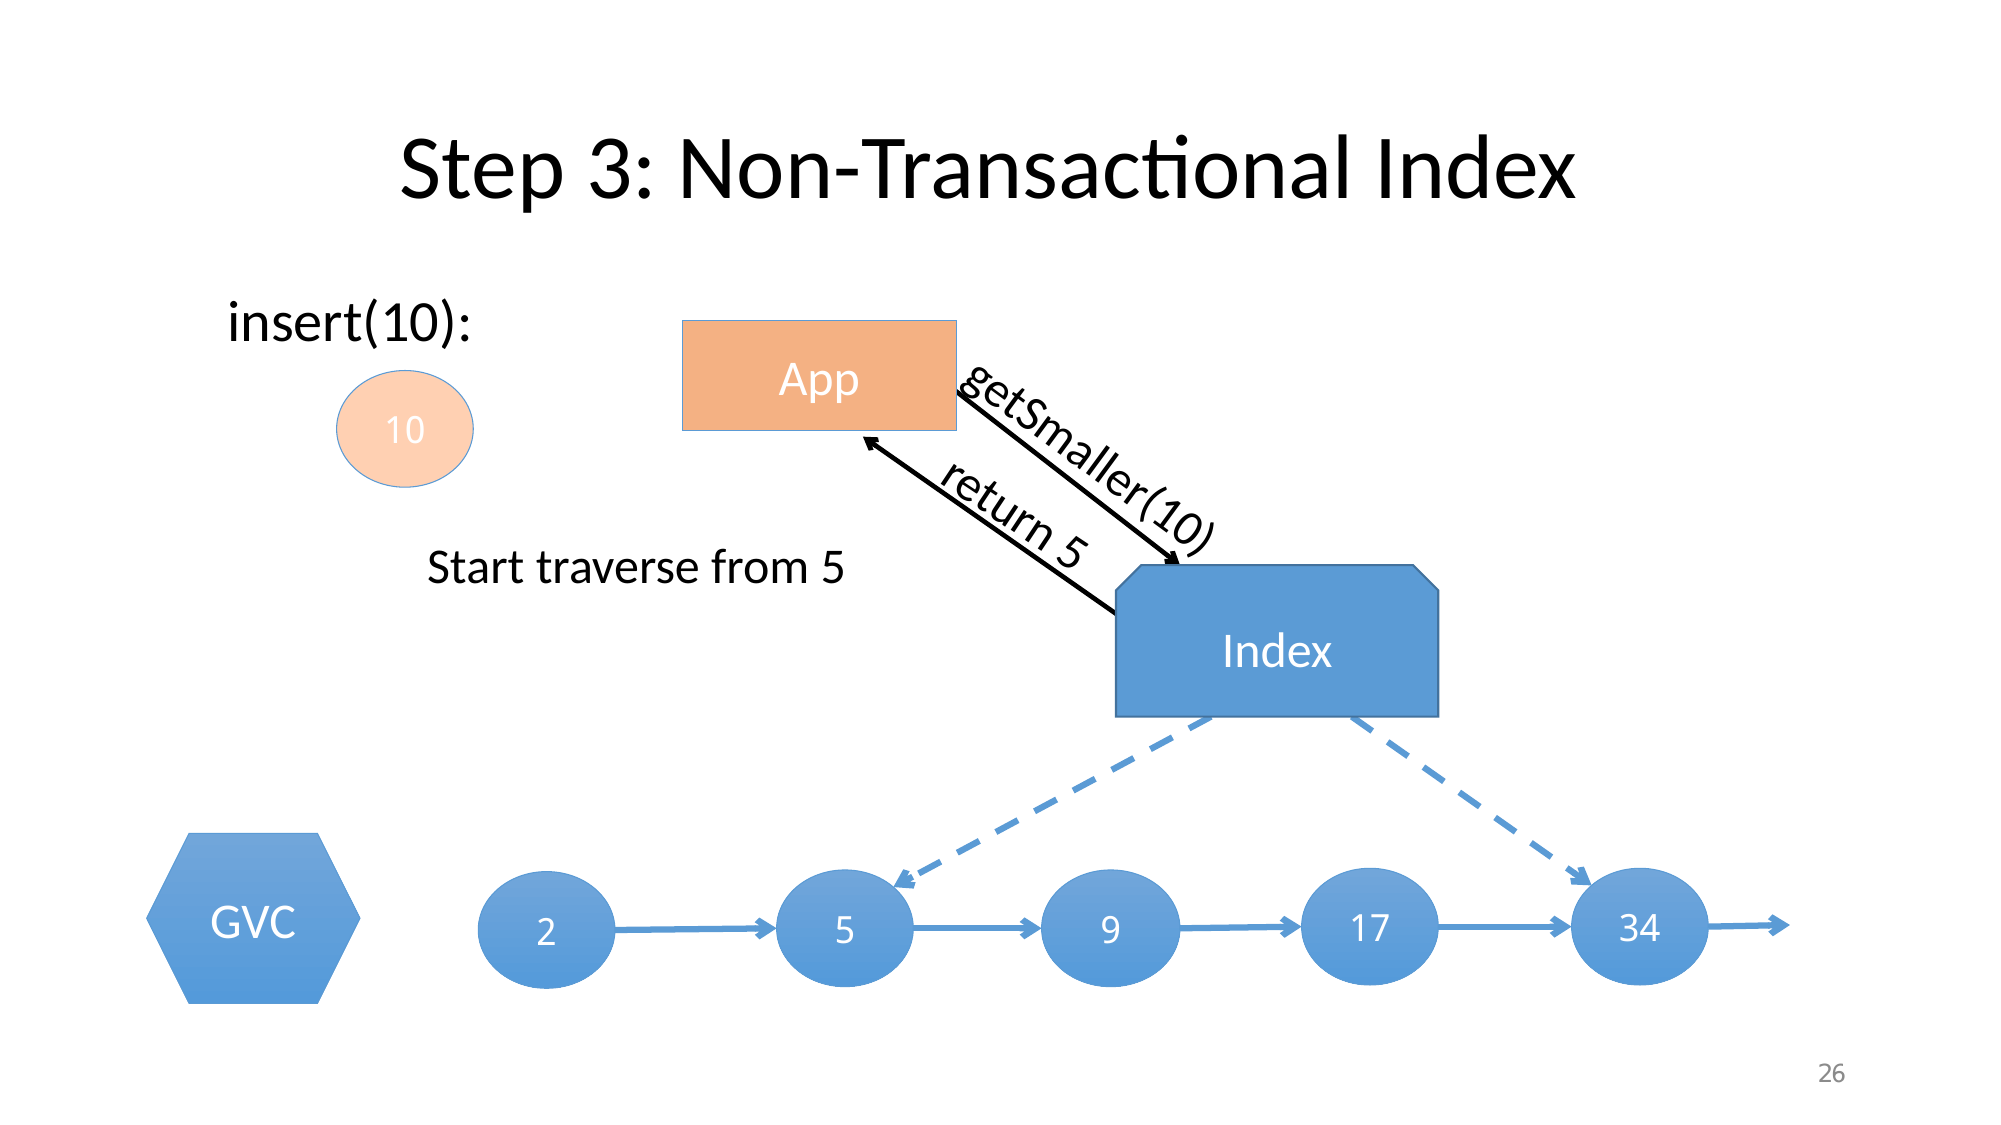

# Step 3: Non-Transactional Index
insert(10):
App
Index
10
getSmaller(10)
return 5
Start traverse from 5
GVC
17
34
5
9
2
26